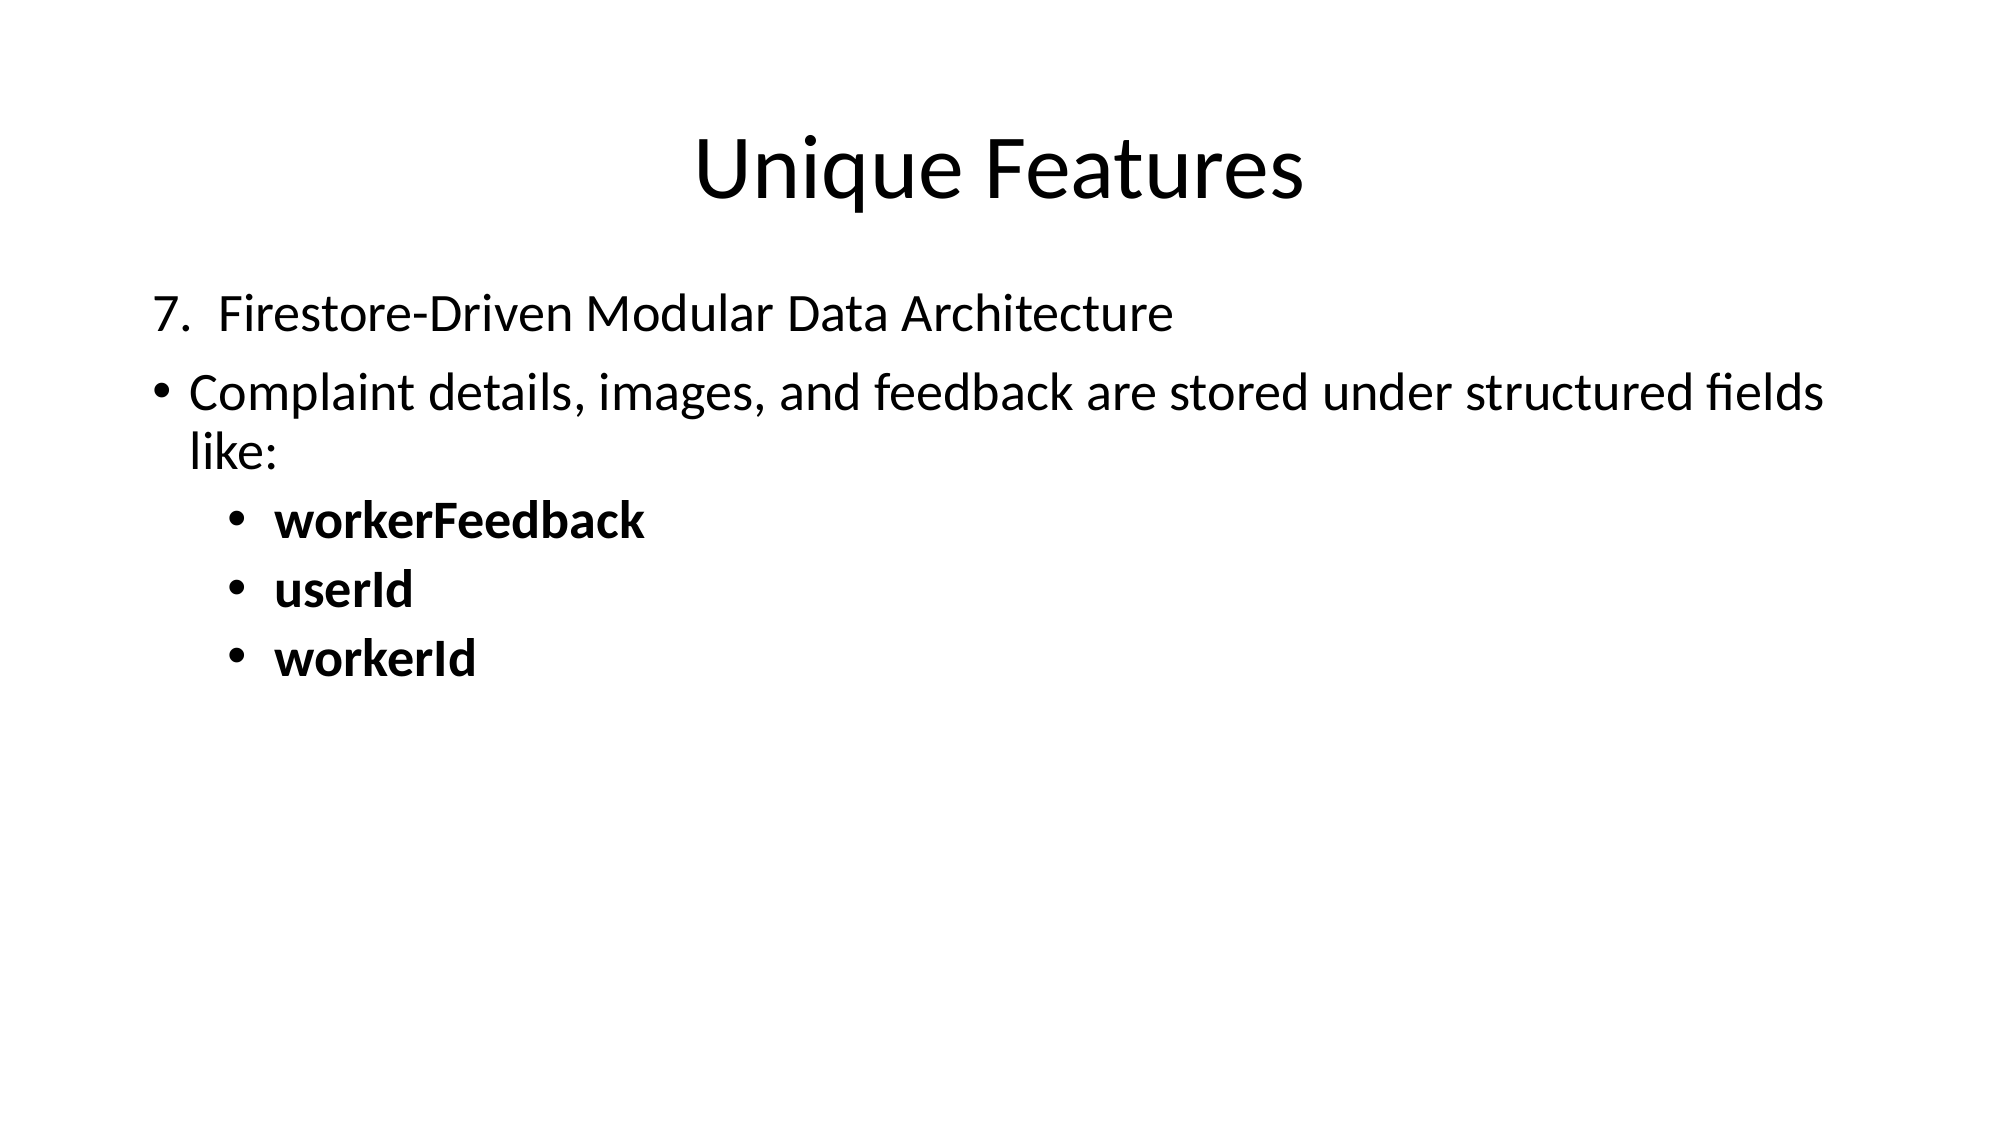

# Unique Features
7.  Firestore-Driven Modular Data Architecture
Complaint details, images, and feedback are stored under structured fields like:
workerFeedback
userId
workerId